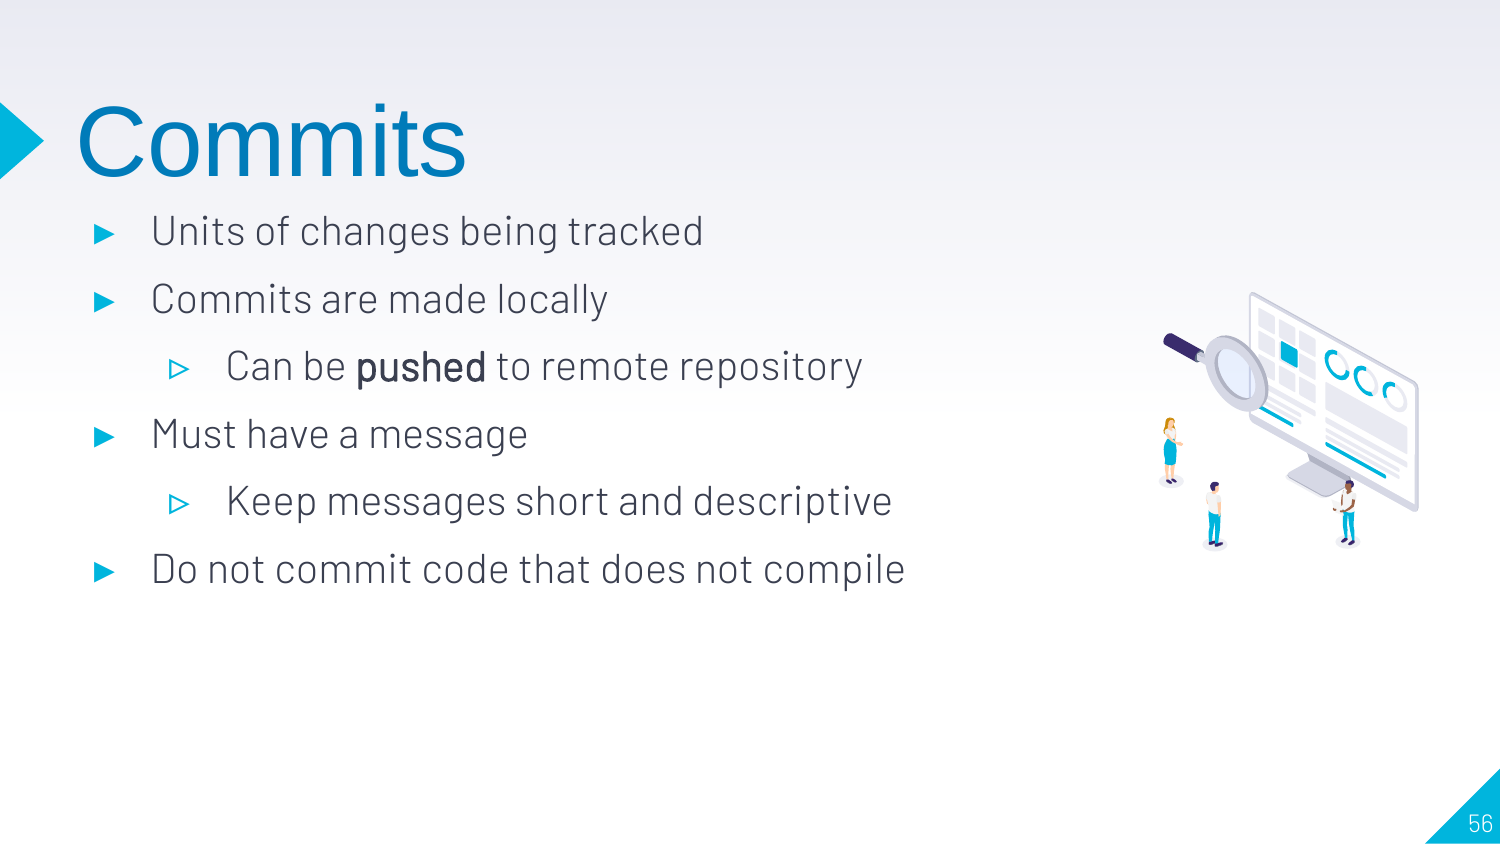

# Commits
Units of changes being tracked
Commits are made locally
Can be pushed to remote repository
Must have a message
Keep messages short and descriptive
Do not commit code that does not compile

56